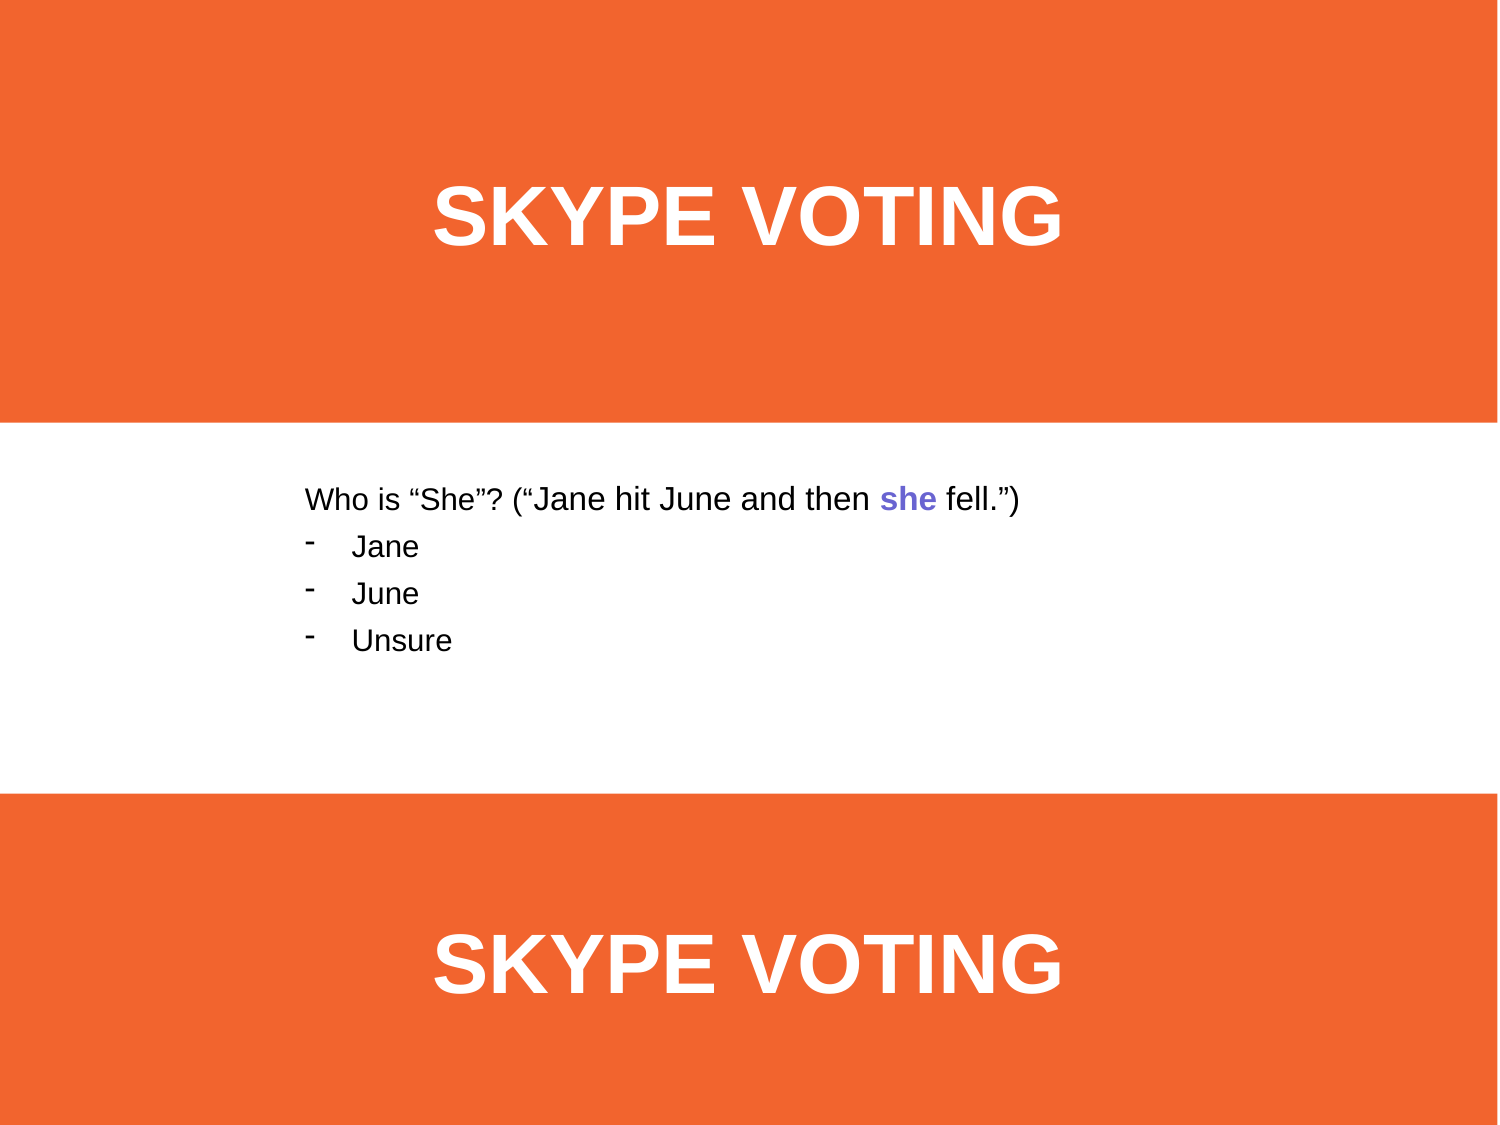

SKYPE VOTING
# Survey
Who is “She”? (“Jane hit June and then she fell.”)
Jane
June
Unsure

SKYPE VOTING